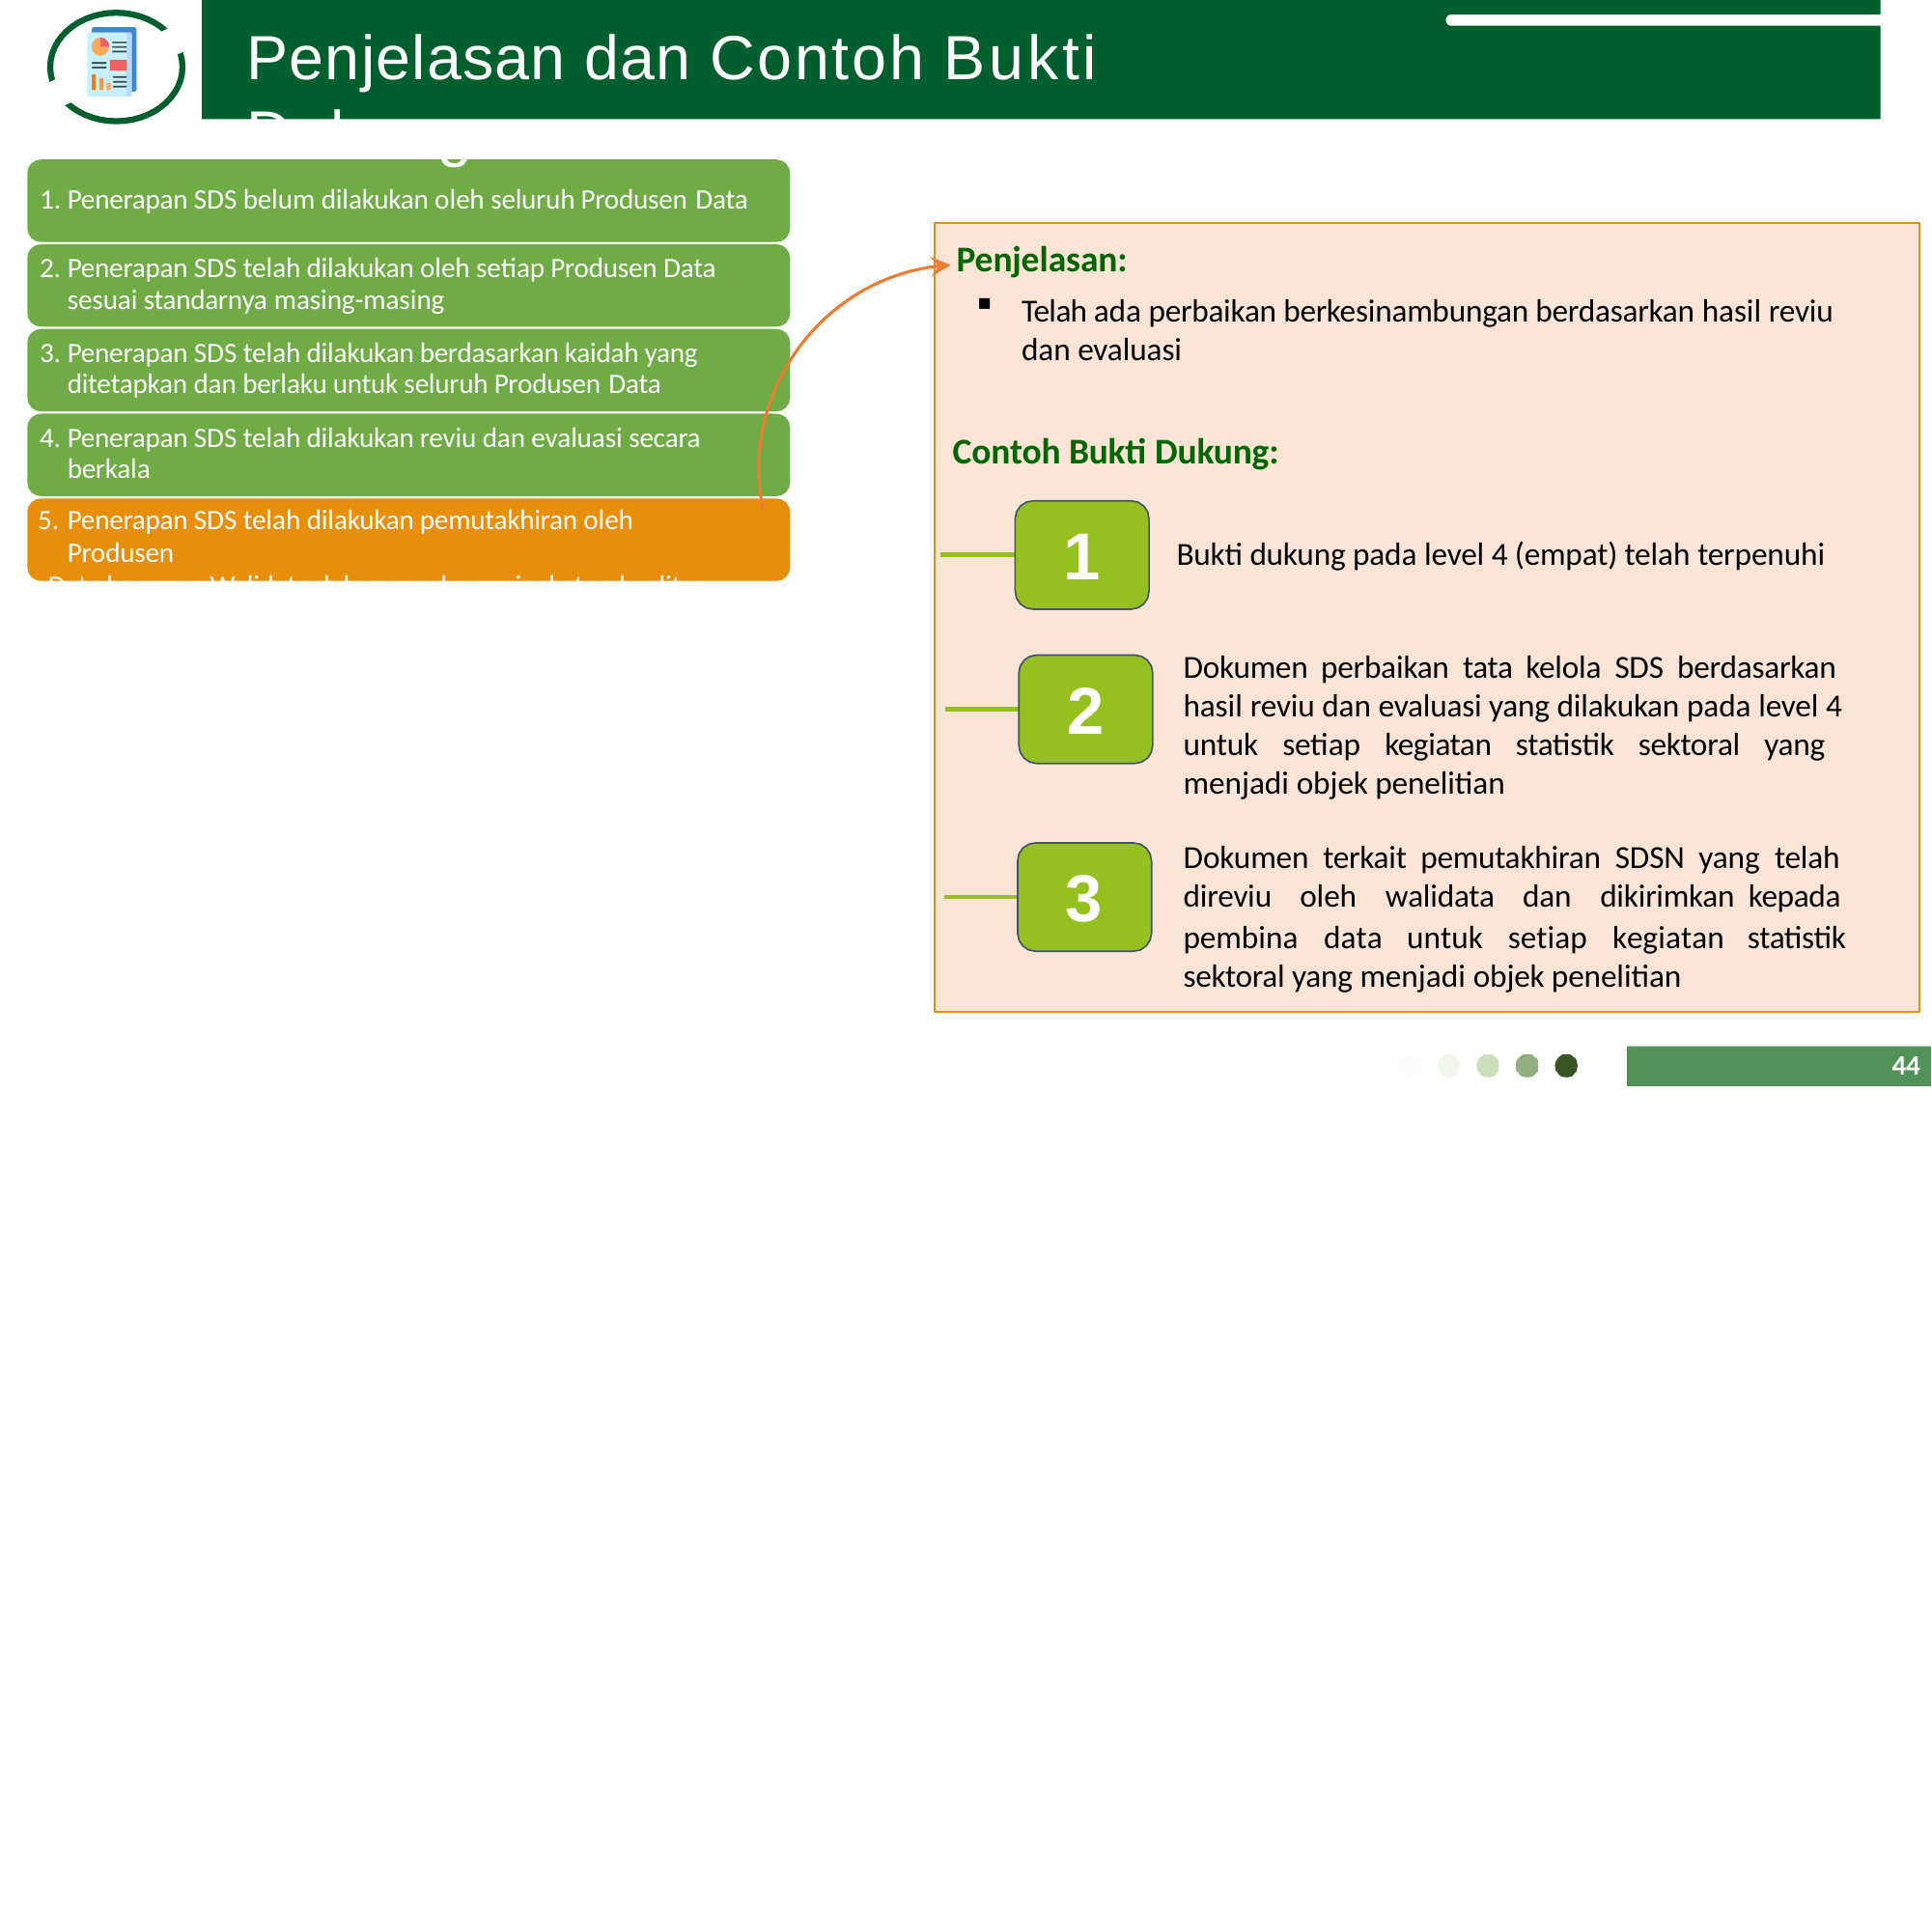

# Penjelasan dan Contoh Bukti Dukung

Penerapan SDS belum dilakukan oleh seluruh Produsen Data

Penerapan SDS telah dilakukan oleh setiap Produsen Data  sesuai standarnya masing-masing
Penerapan SDS telah dilakukan berdasarkan kaidah yang  ditetapkan dan berlaku untuk seluruh Produsen Data
Penerapan SDS telah dilakukan reviu dan evaluasi secara  berkala
Penerapan SDS telah dilakukan pemutakhiran oleh Produsen
Data bersama Walidata dalam rangka peningkatan kualitas

Penjelasan:
Telah ada perbaikan berkesinambungan berdasarkan hasil reviu  dan evaluasi

Contoh Bukti Dukung:

1
Bukti dukung pada level 4 (empat) telah terpenuhi

Dokumen perbaikan tata kelola SDS berdasarkan  hasil reviu dan evaluasi yang dilakukan pada level 4  untuk setiap kegiatan statistik sektoral yang  menjadi objek penelitian

Dokumen  terkait  pemutakhiran  SDSN  yang  telah
direviu    oleh    walidata    dan    dikirimkan kepada

2

3
pembina
data
untuk
setiap
kegiatan
statistik
sektoral yang menjadi objek penelitian

44